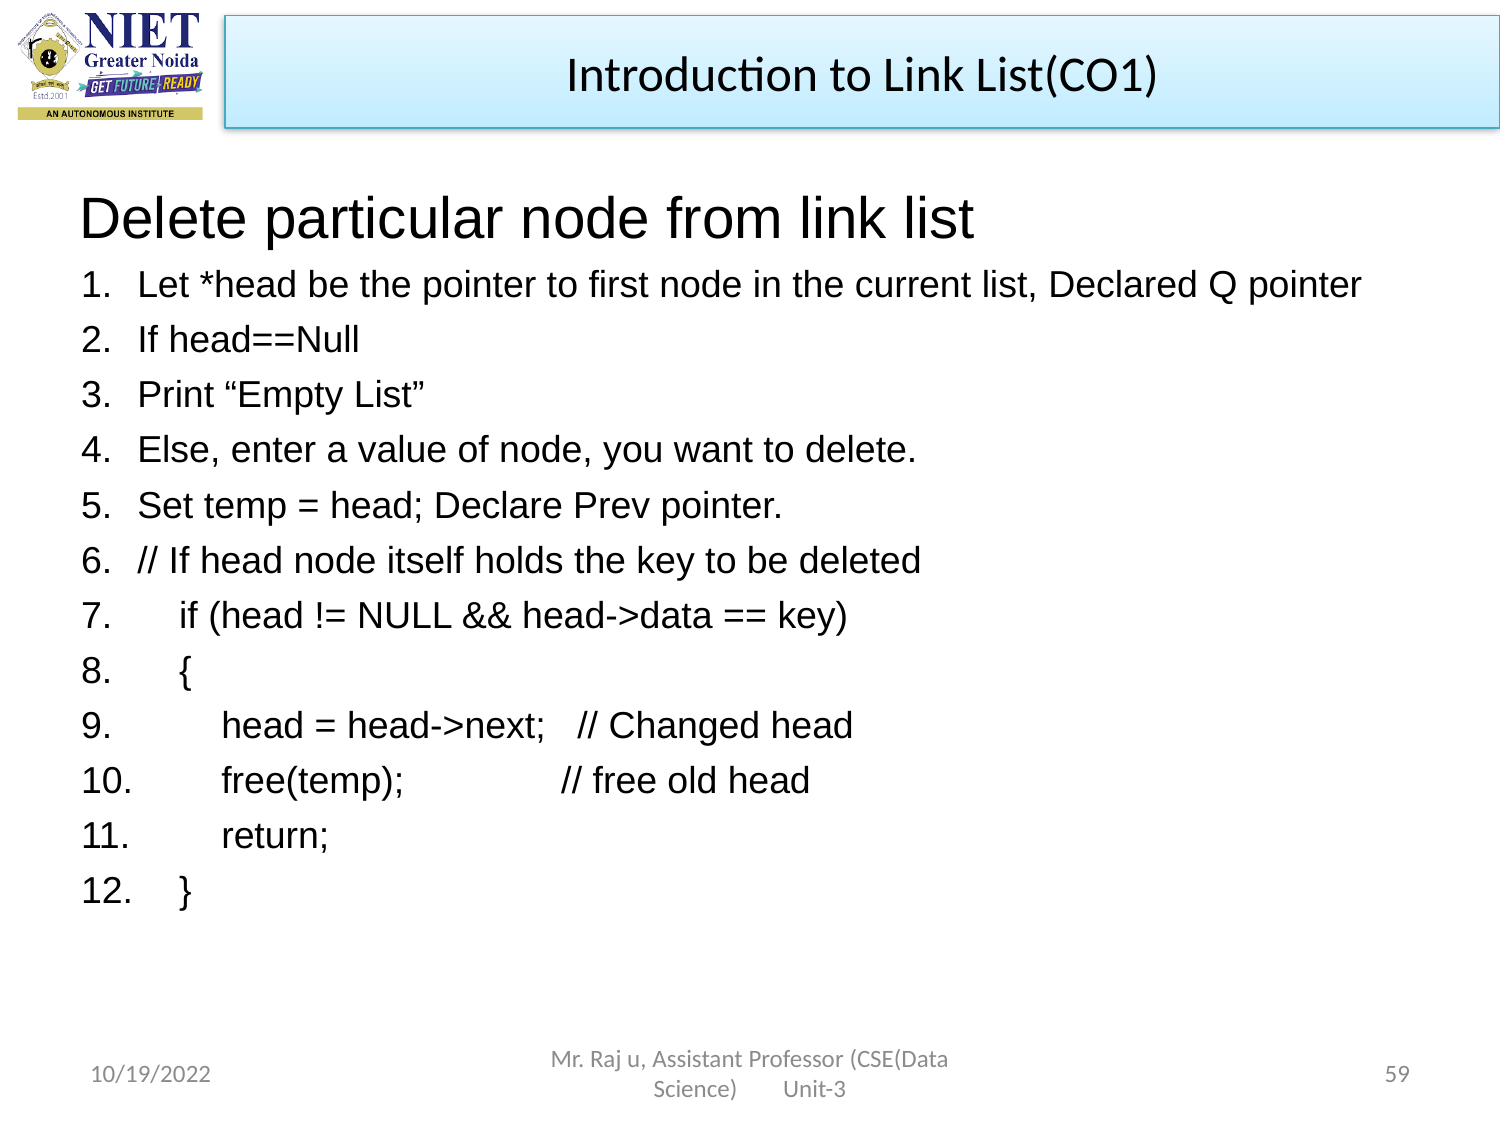

Introduction to Link List(CO1)
Delete particular node from link list
Let *head be the pointer to first node in the current list, Declared Q pointer
If head==Null
Print “Empty List”
Else, enter a value of node, you want to delete.
Set temp = head; Declare Prev pointer.
// If head node itself holds the key to be deleted
    if (head != NULL && head->data == key)
    {
        head = head->next;   // Changed head
        free(temp);               // free old head
        return;
    }
10/19/2022
Mr. Raj u, Assistant Professor (CSE(Data Science)        Unit-3
59